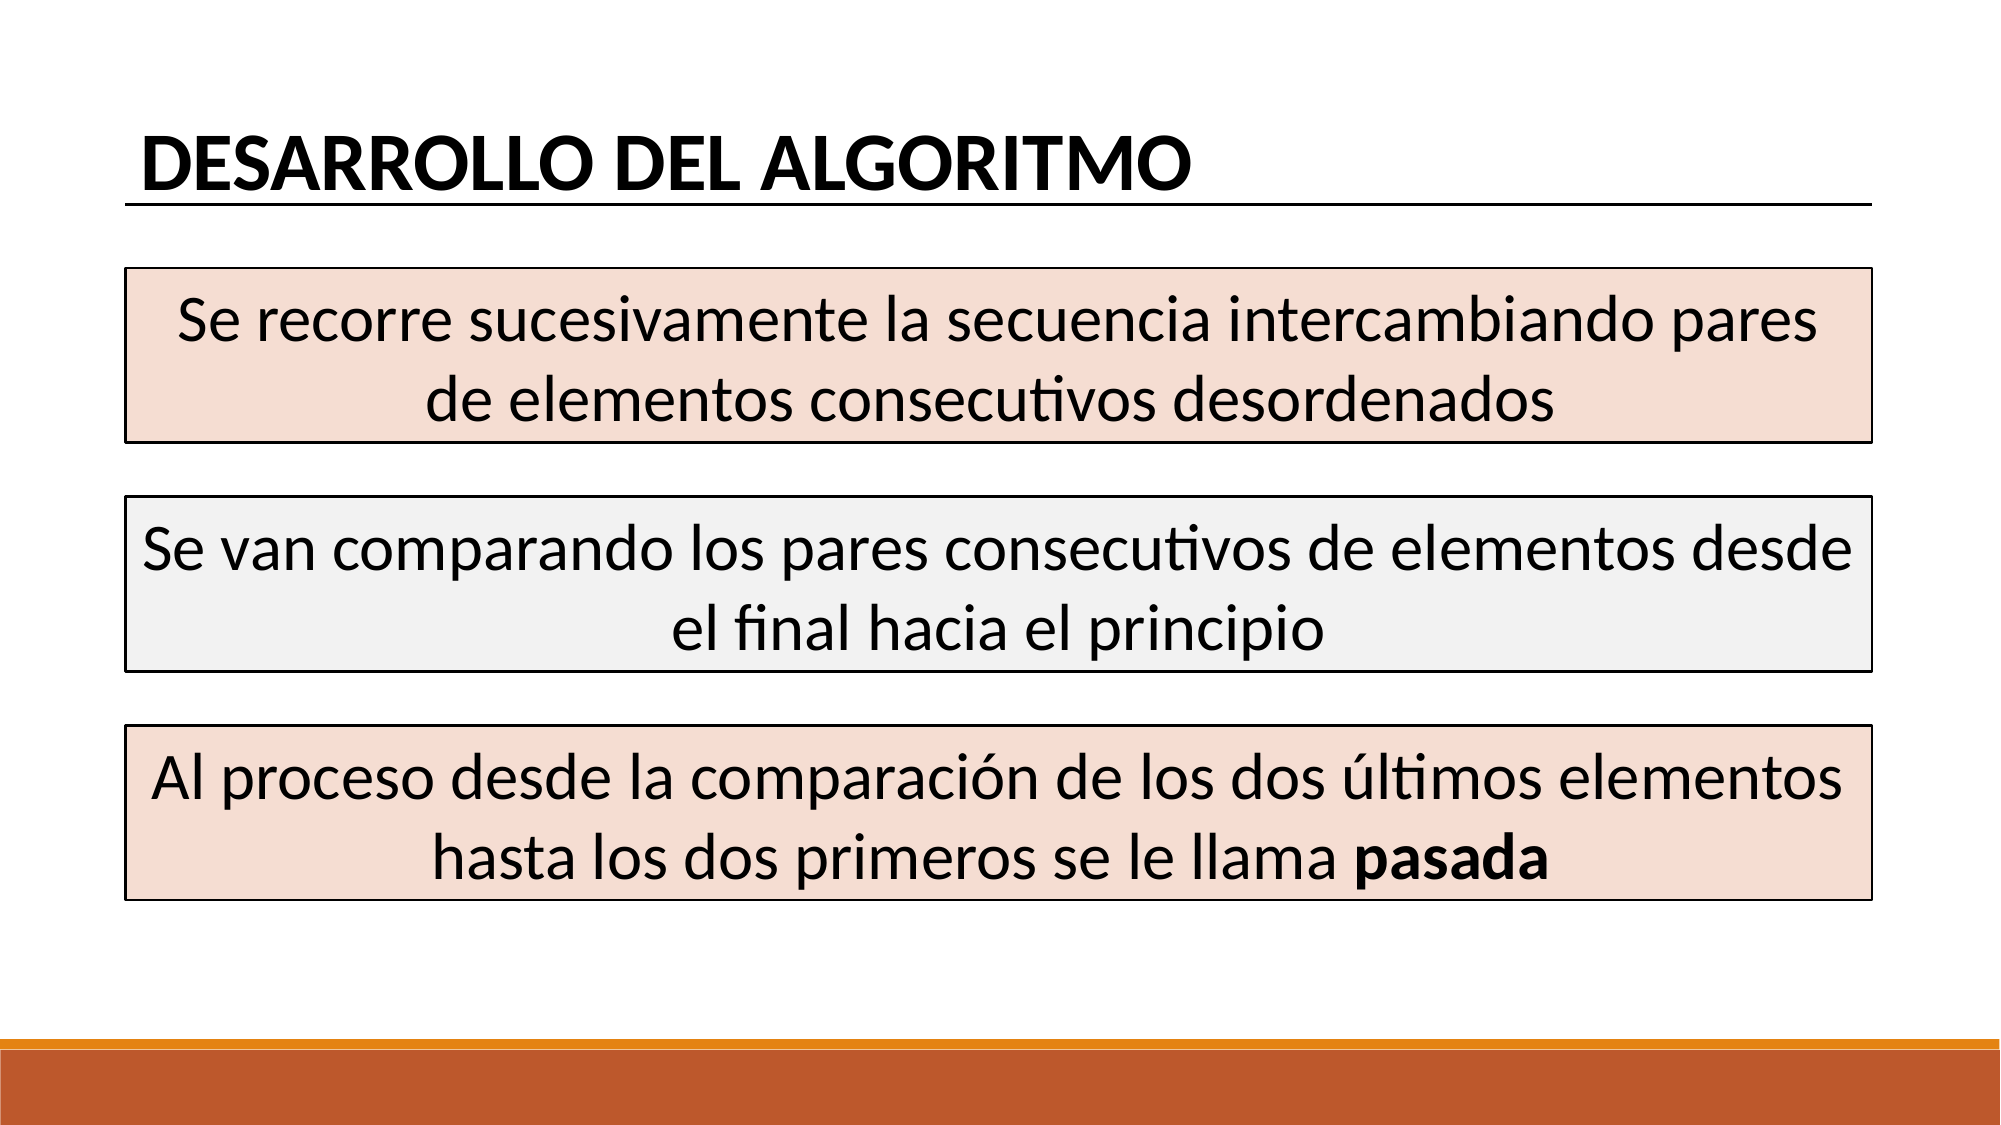

DESARROLLO DEL ALGORITMO
Se recorre sucesivamente la secuencia intercambiando pares de elementos consecutivos desordenados
Se van comparando los pares consecutivos de elementos desde el final hacia el principio
Al proceso desde la comparación de los dos últimos elementos hasta los dos primeros se le llama pasada